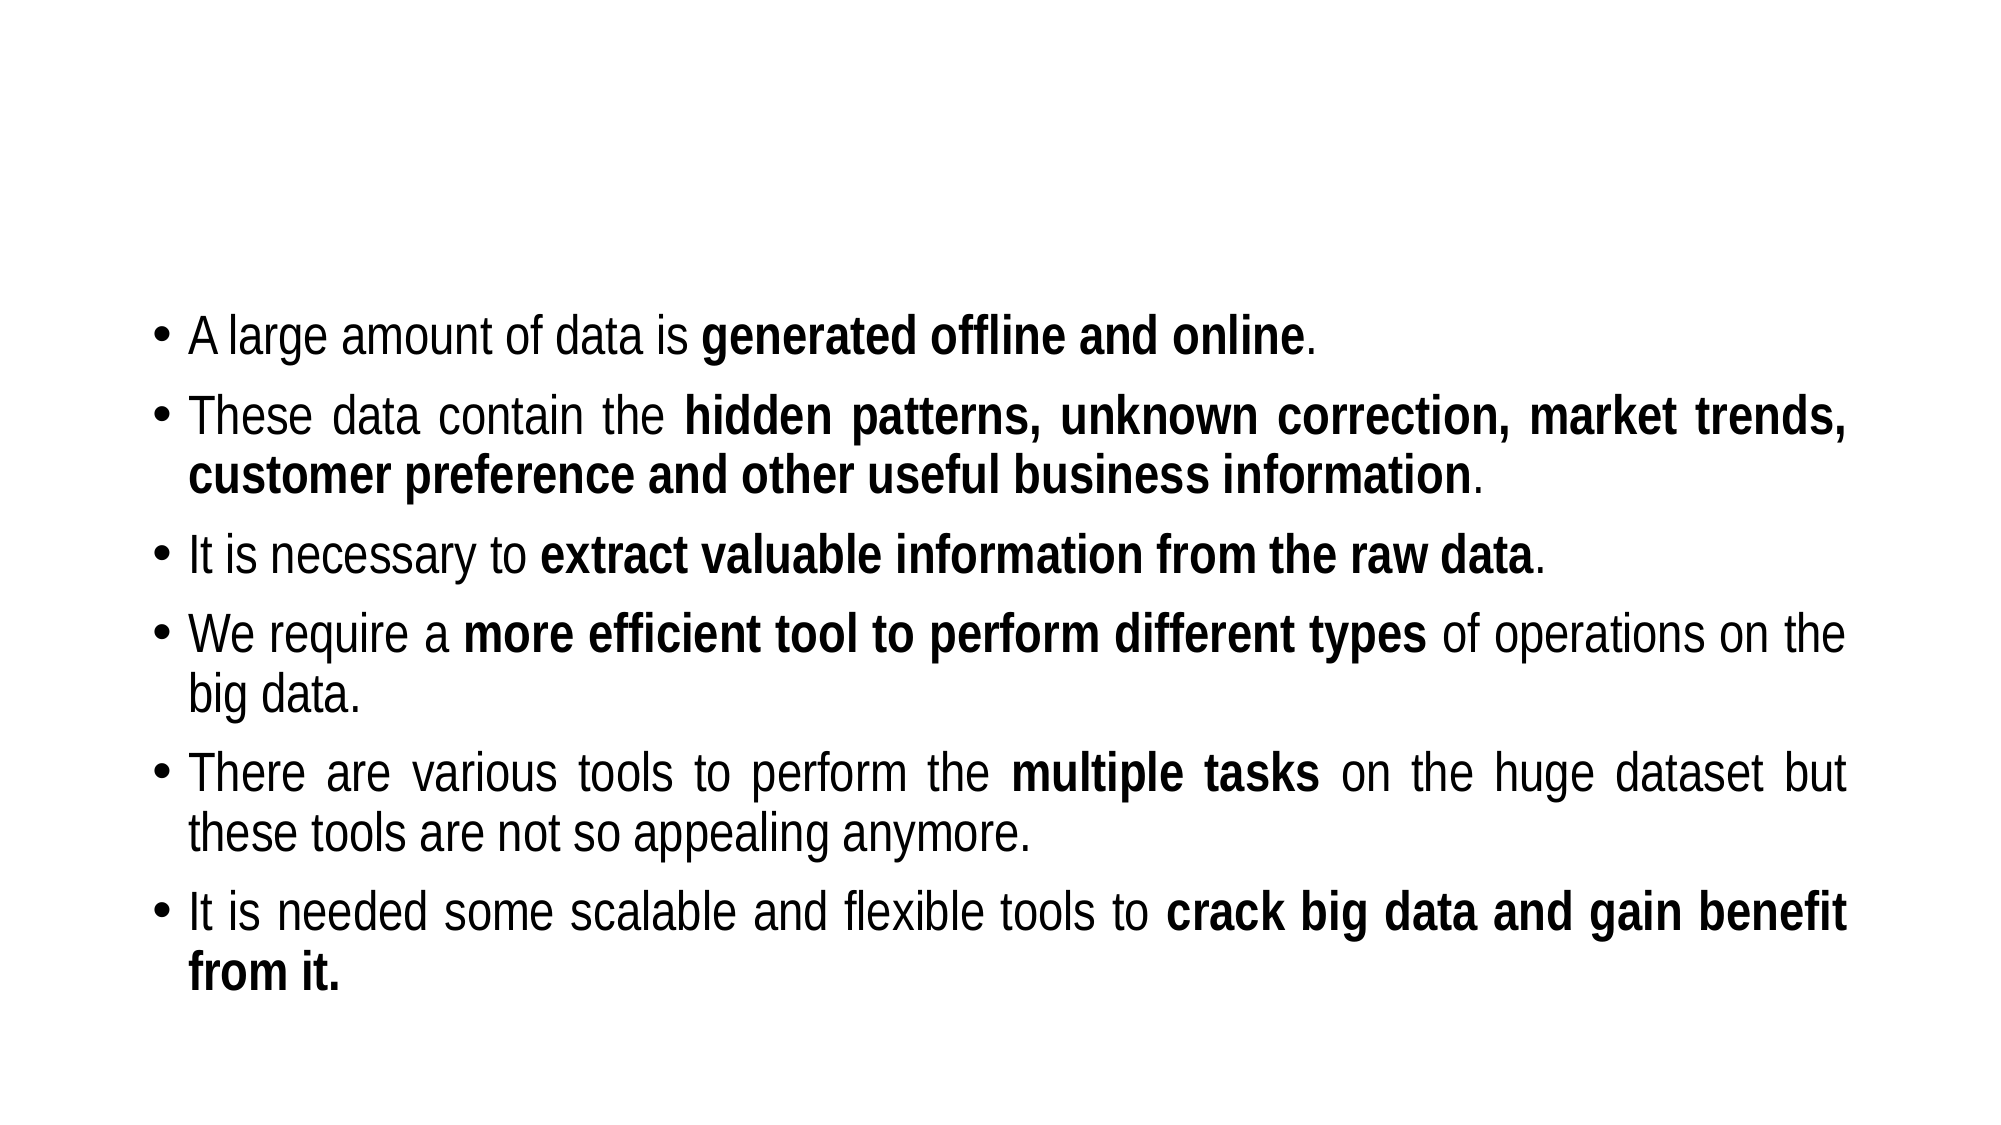

#
A large amount of data is generated offline and online.
These data contain the hidden patterns, unknown correction, market trends, customer preference and other useful business information.
It is necessary to extract valuable information from the raw data.
We require a more efficient tool to perform different types of operations on the big data.
There are various tools to perform the multiple tasks on the huge dataset but these tools are not so appealing anymore.
It is needed some scalable and flexible tools to crack big data and gain benefit from it.